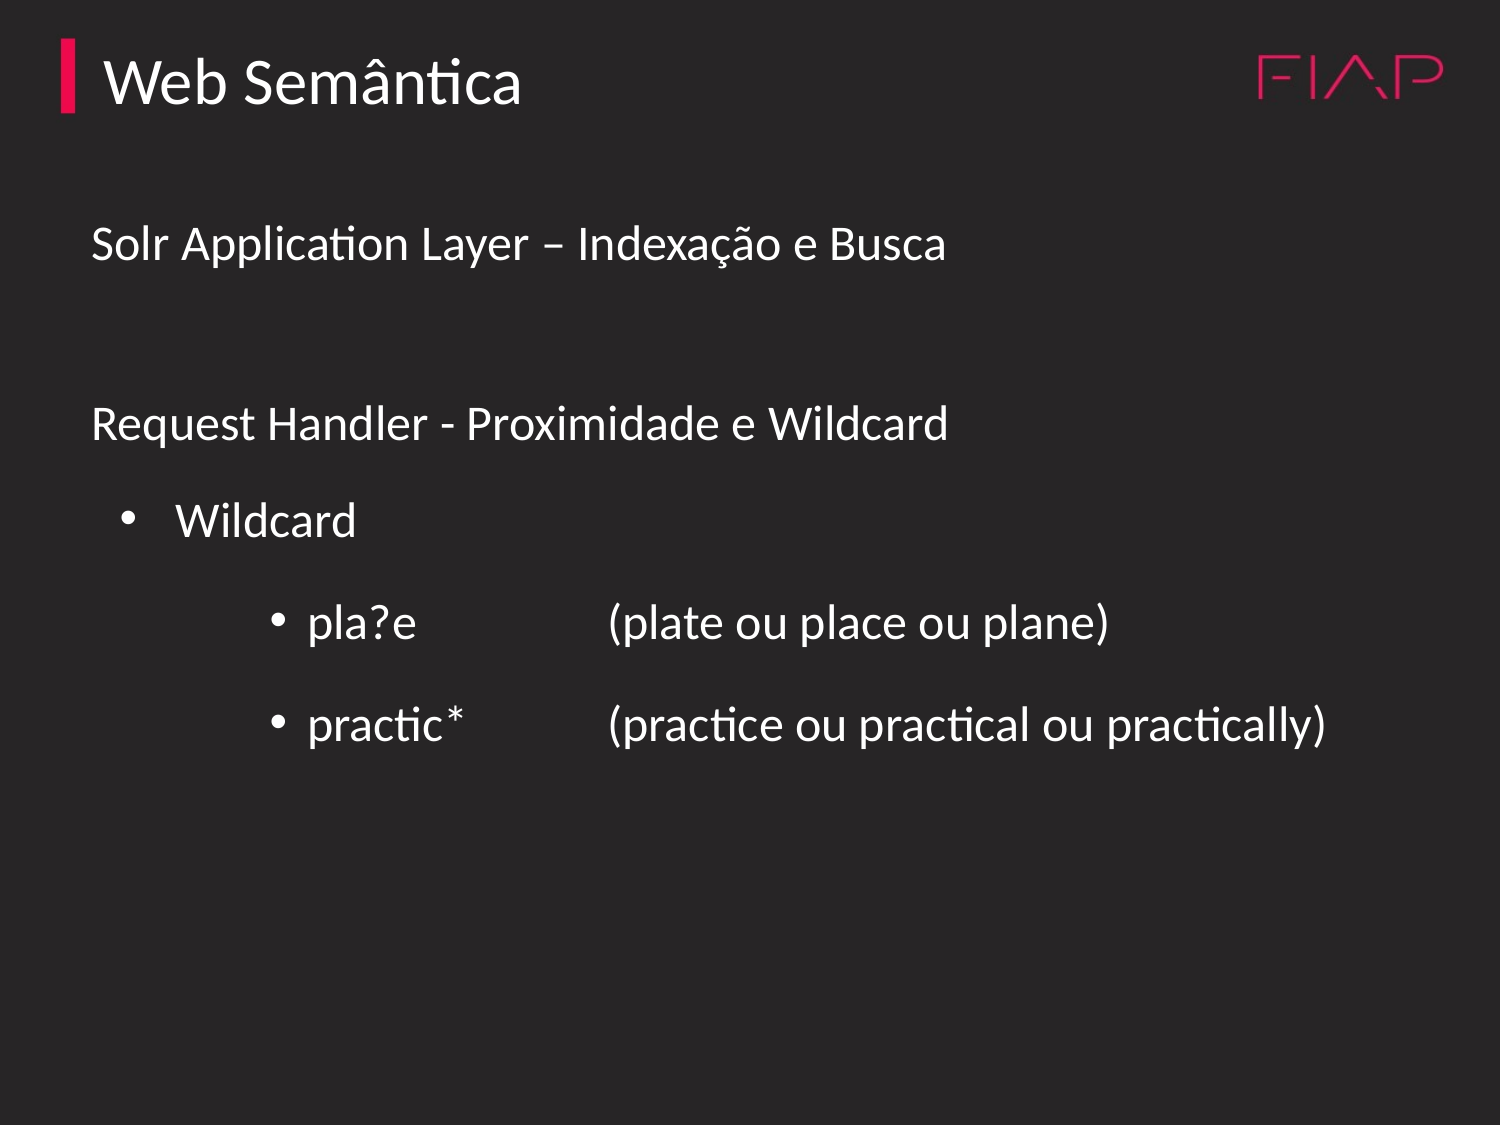

Web Semântica

Solr Application Layer – Indexação e Busca

Request Handler - Proximidade e Wildcard

Wildcard
pla?e		(plate ou place ou plane)
practic*	(practice ou practical ou practically)